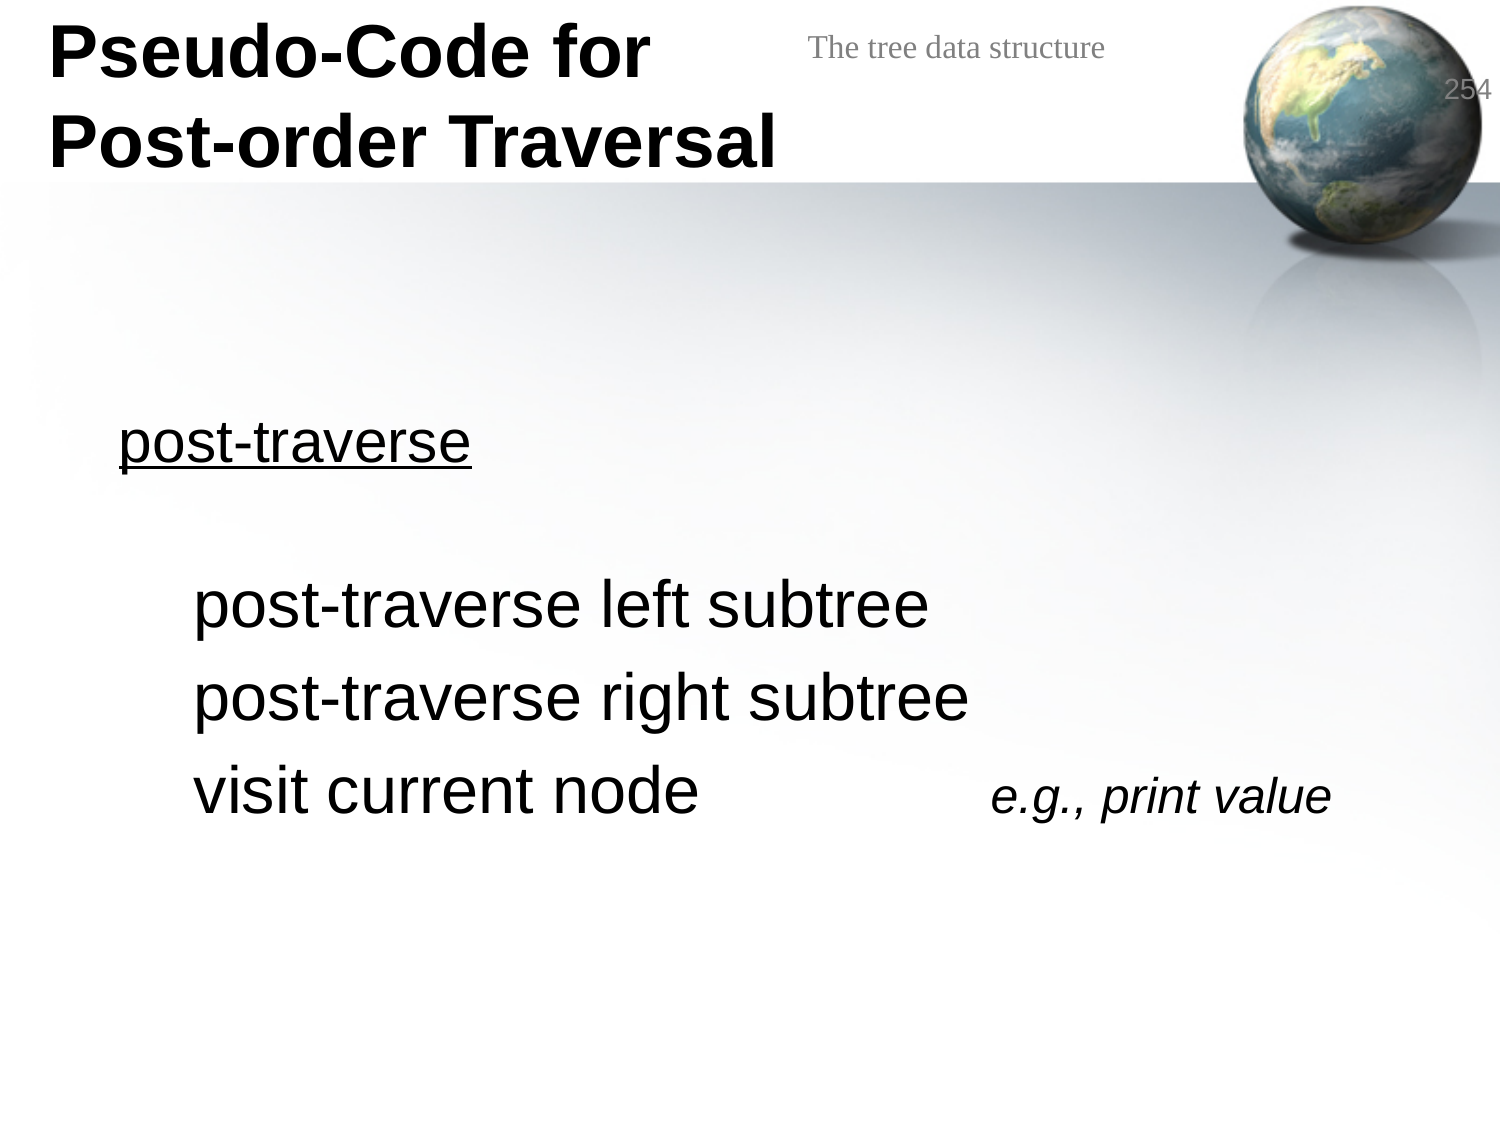

# Pseudo-Code for Post-order Traversal
post-traverse

post-traverse left subtree
post-traverse right subtree
visit current node		e.g., print value